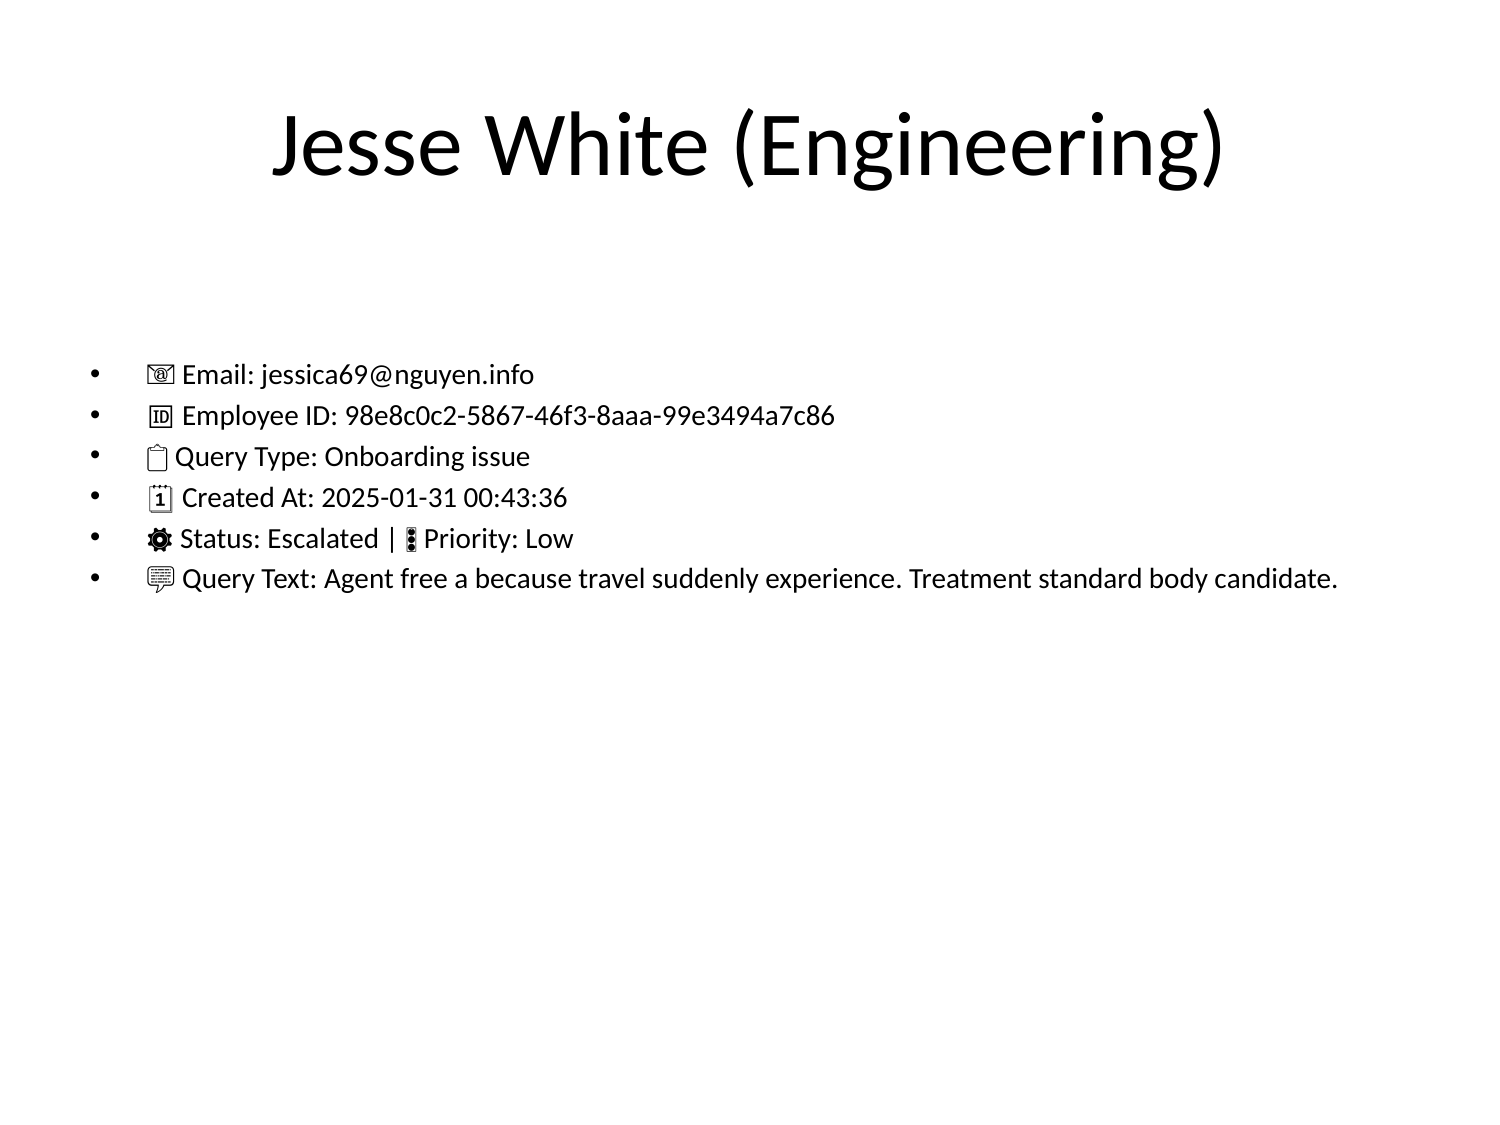

# Jesse White (Engineering)

📧 Email: jessica69@nguyen.info
🆔 Employee ID: 98e8c0c2-5867-46f3-8aaa-99e3494a7c86
📋 Query Type: Onboarding issue
🗓 Created At: 2025-01-31 00:43:36
⚙ Status: Escalated | 🚦 Priority: Low
💬 Query Text: Agent free a because travel suddenly experience. Treatment standard body candidate.